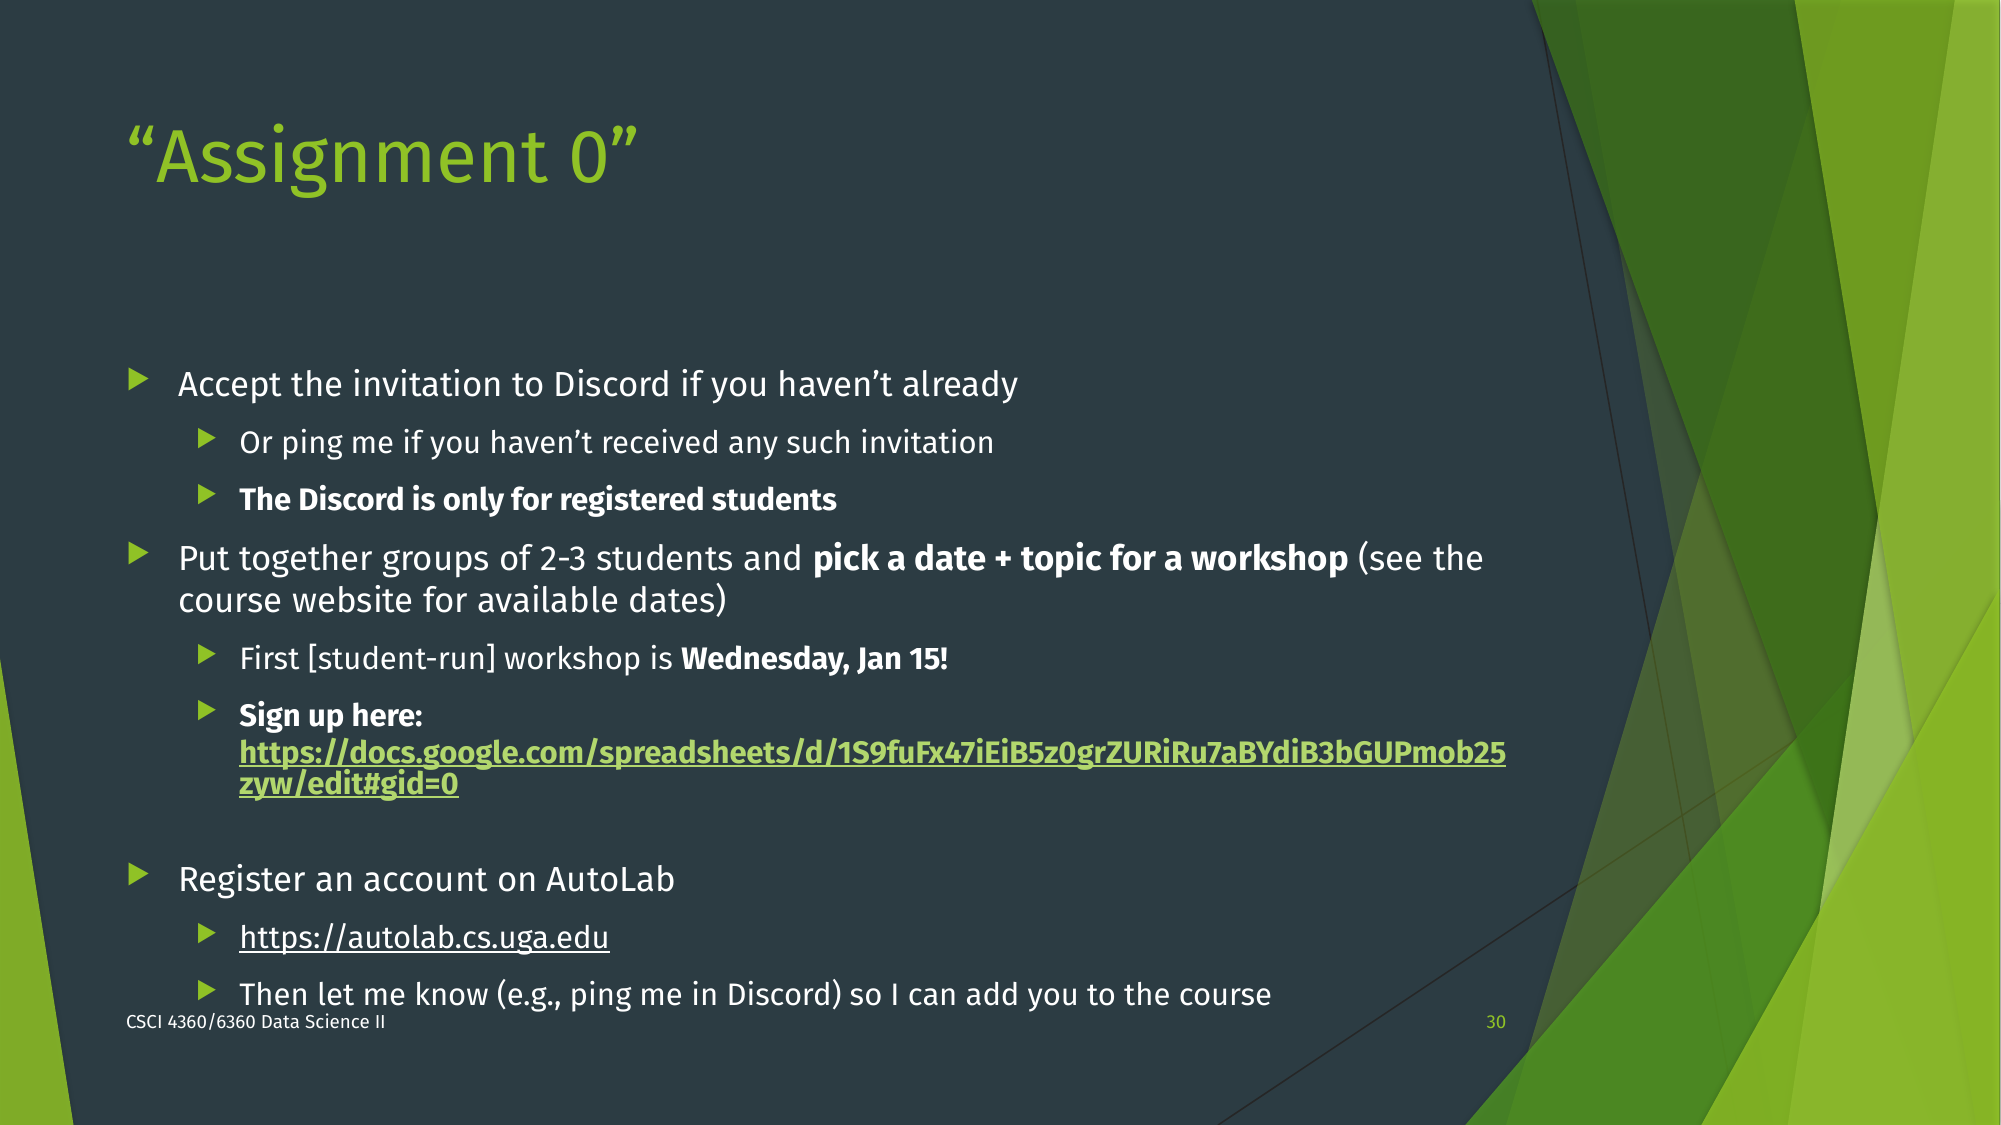

# “Assignment 0”
Accept the invitation to Discord if you haven’t already
Or ping me if you haven’t received any such invitation
The Discord is only for registered students
Put together groups of 2-3 students and pick a date + topic for a workshop (see the course website for available dates)
First [student-run] workshop is Wednesday, Jan 15!
Sign up here: https://docs.google.com/spreadsheets/d/1S9fuFx47iEiB5z0grZURiRu7aBYdiB3bGUPmob25zyw/edit#gid=0
Register an account on AutoLab
https://autolab.cs.uga.edu
Then let me know (e.g., ping me in Discord) so I can add you to the course
CSCI 4360/6360 Data Science II
30